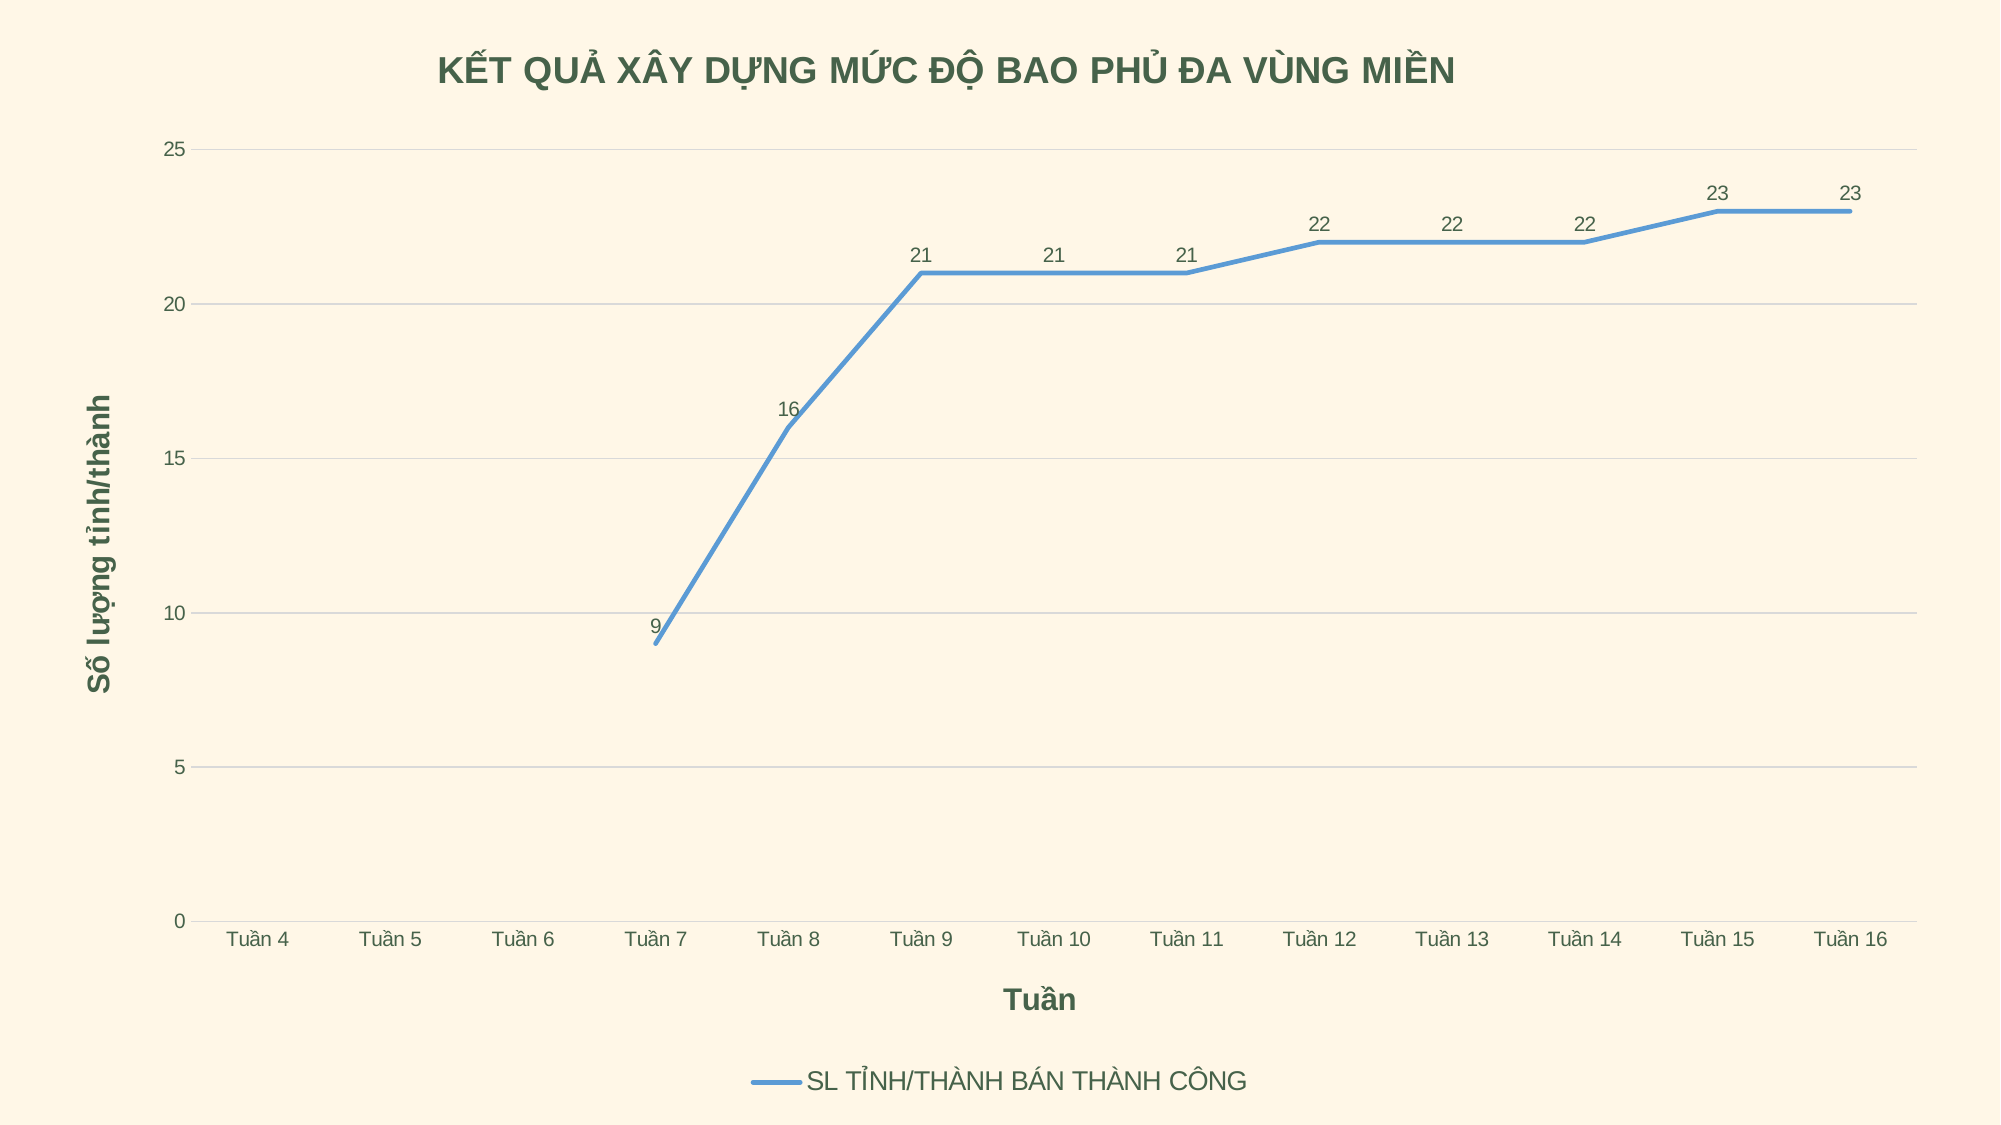

### Chart: KẾT QUẢ XÂY DỰNG MỨC ĐỘ BAO PHỦ ĐA VÙNG MIỀN

| Category | SL TỈNH/THÀNH BÁN THÀNH CÔNG |
|---|---|
| Tuần 4 | None |
| Tuần 5 | None |
| Tuần 6 | None |
| Tuần 7 | 9.0 |
| Tuần 8 | 16.0 |
| Tuần 9 | 21.0 |
| Tuần 10 | 21.0 |
| Tuần 11 | 21.0 |
| Tuần 12 | 22.0 |
| Tuần 13 | 22.0 |
| Tuần 14 | 22.0 |
| Tuần 15 | 23.0 |
| Tuần 16 | 23.0 |